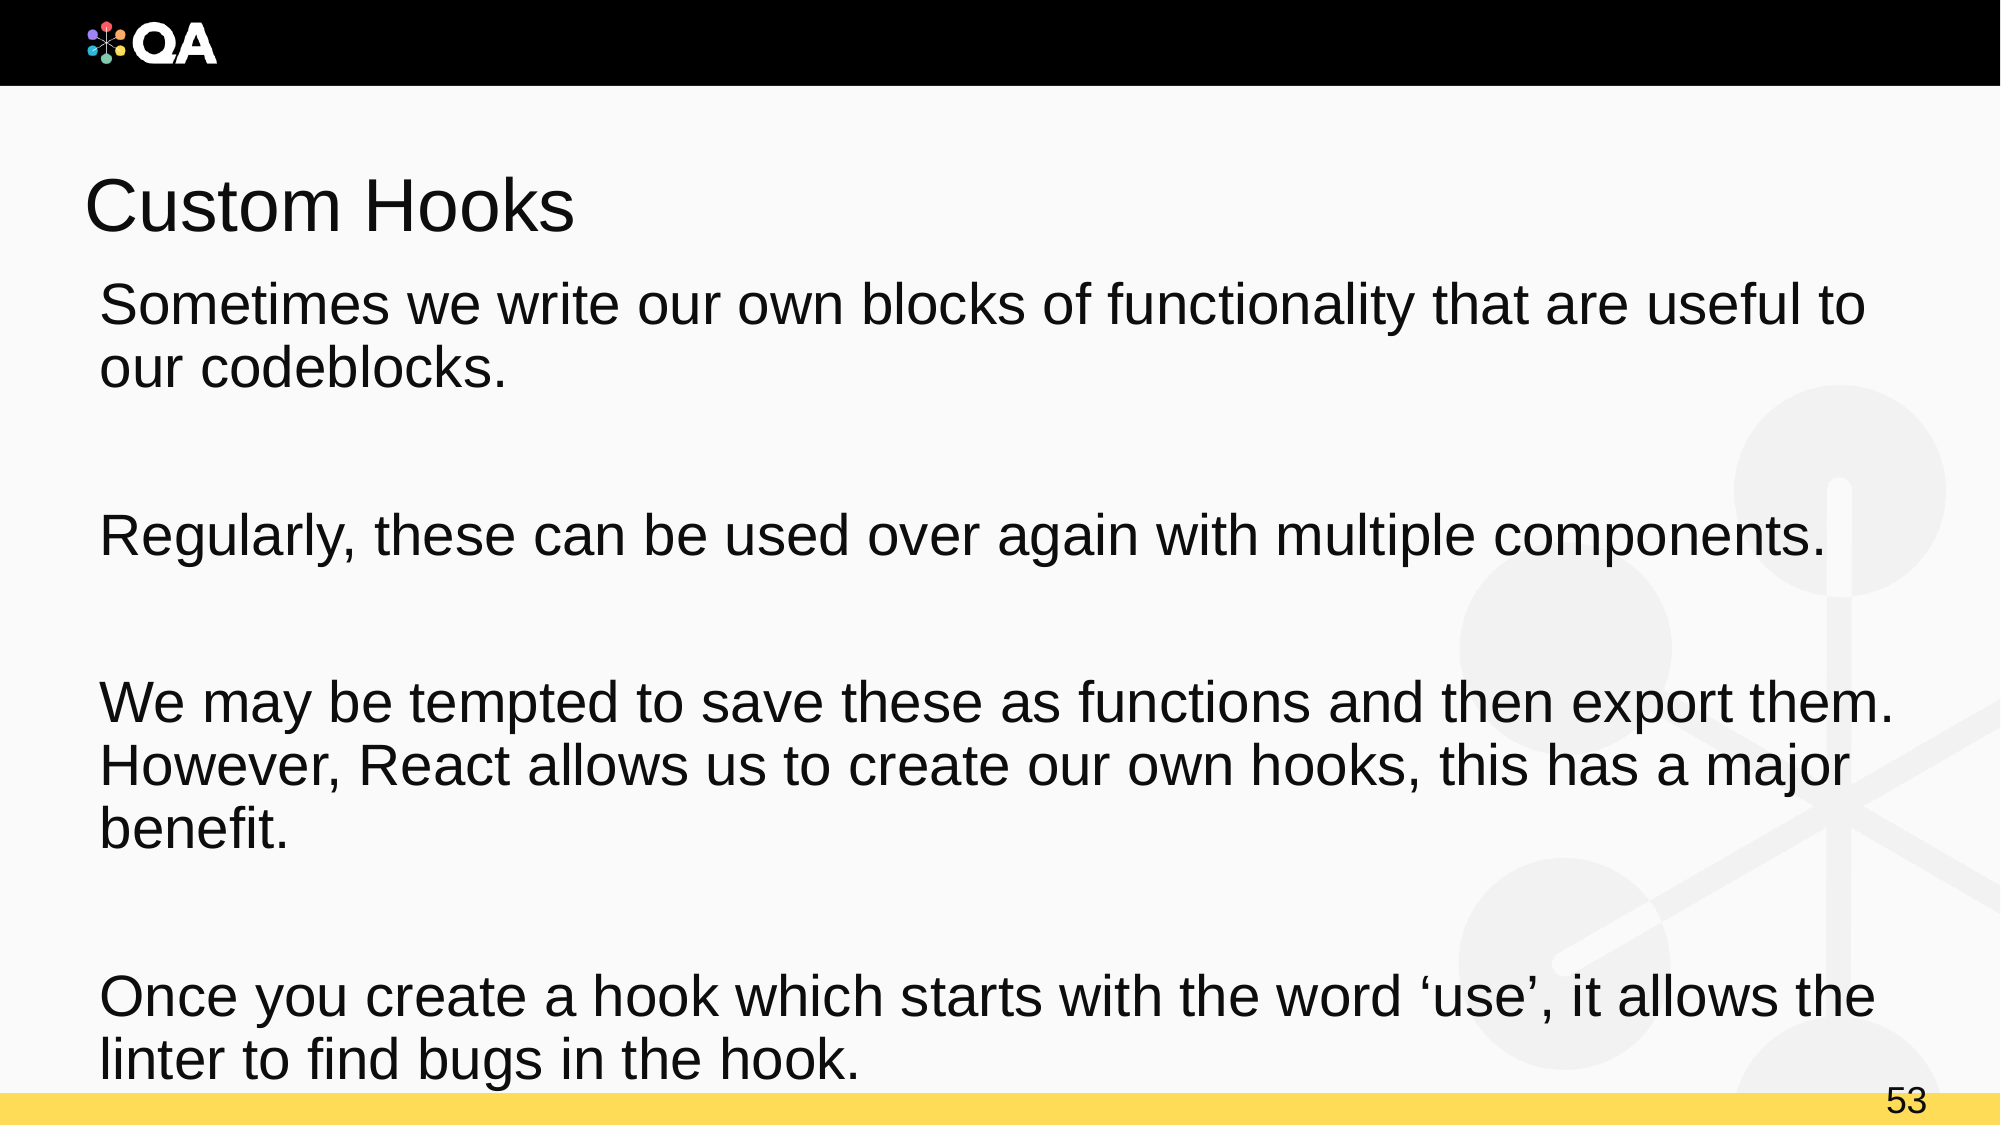

# Custom Hooks

Sometimes we write our own blocks of functionality that are useful to our codeblocks.

Regularly, these can be used over again with multiple components.

We may be tempted to save these as functions and then export them. However, React allows us to create our own hooks, this has a major benefit.

Once you create a hook which starts with the word ‘use’, it allows the linter to find bugs in the hook.

53